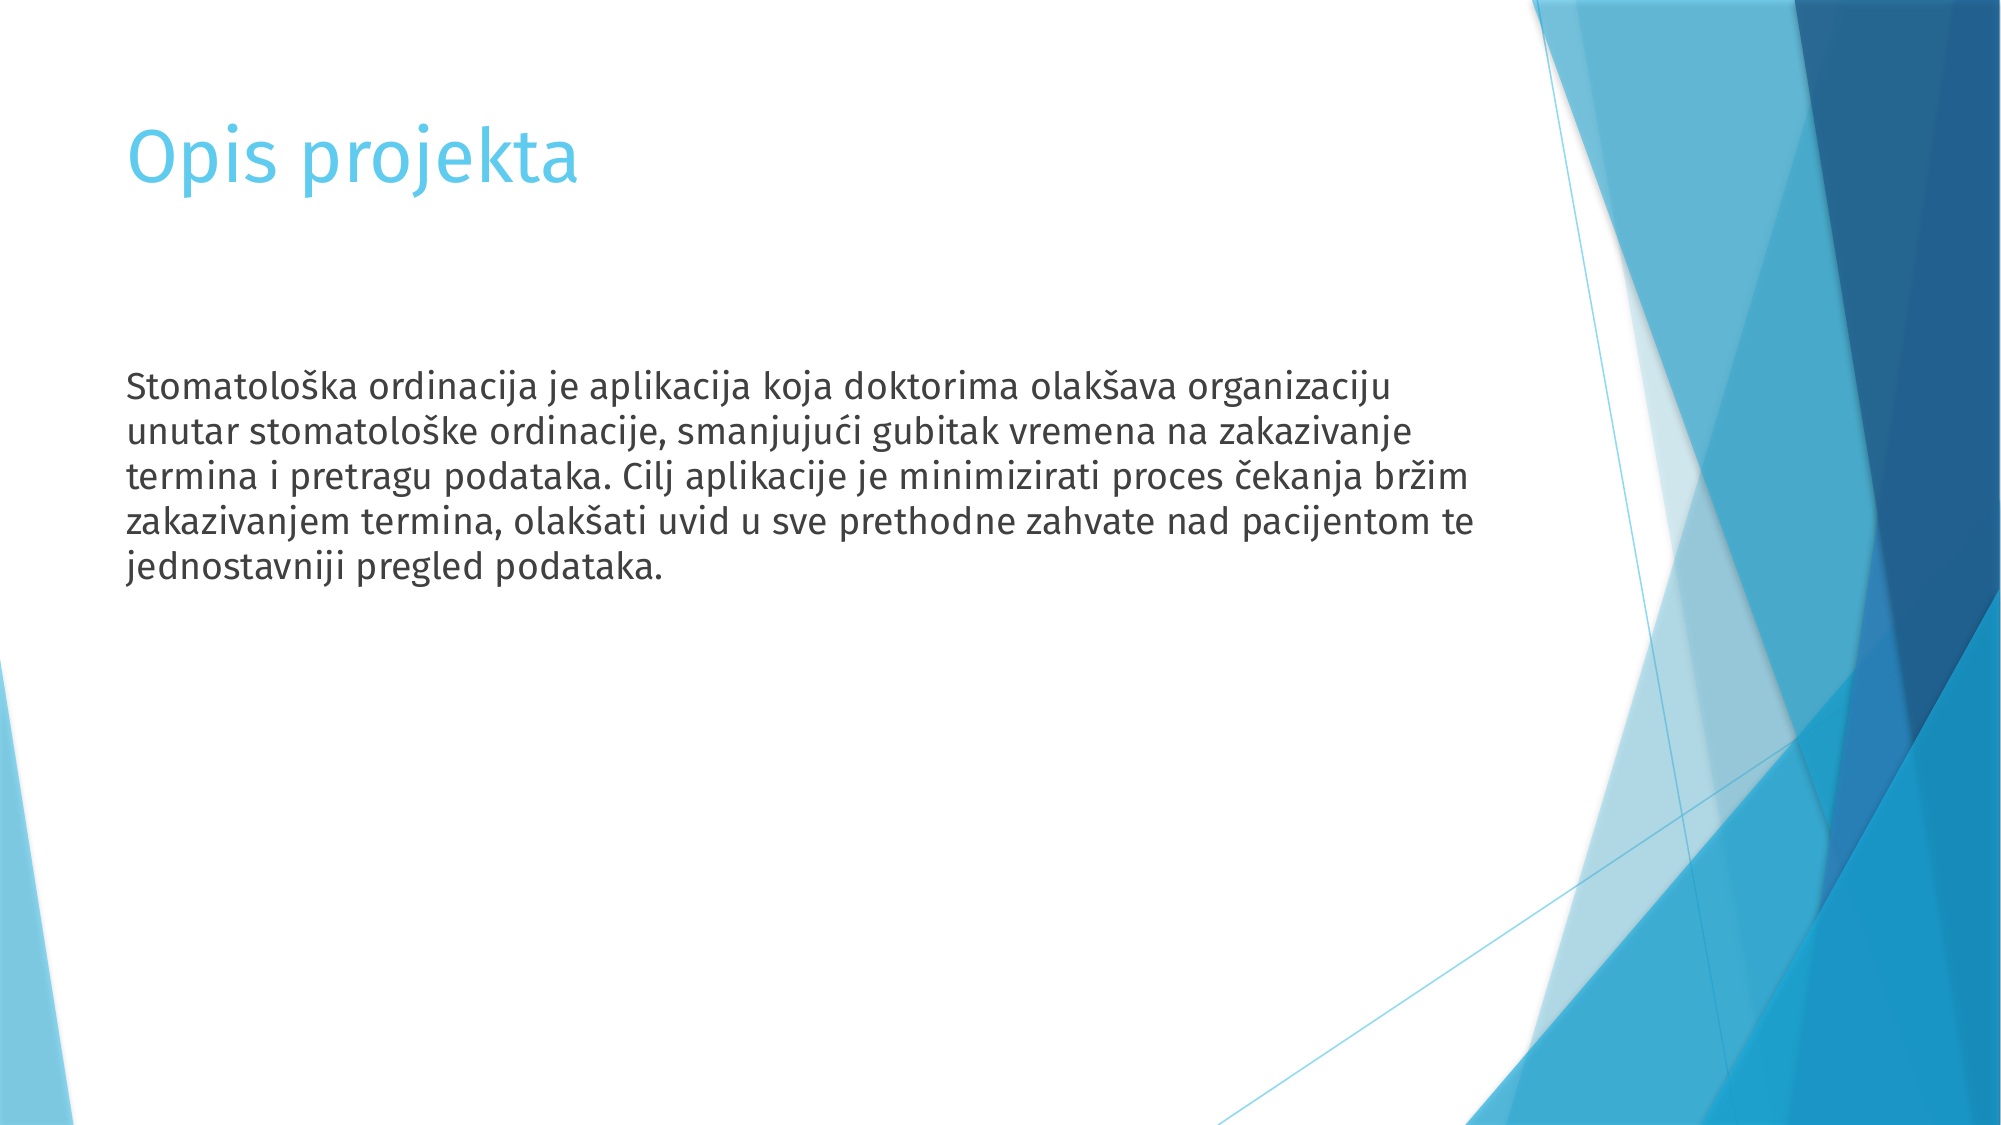

# Opis projekta
Stomatološka ordinacija je aplikacija koja doktorima olakšava organizaciju unutar stomatološke ordinacije, smanjujući gubitak vremena na zakazivanje termina i pretragu podataka. Cilj aplikacije je minimizirati proces čekanja bržim zakazivanjem termina, olakšati uvid u sve prethodne zahvate nad pacijentom te jednostavniji pregled podataka.